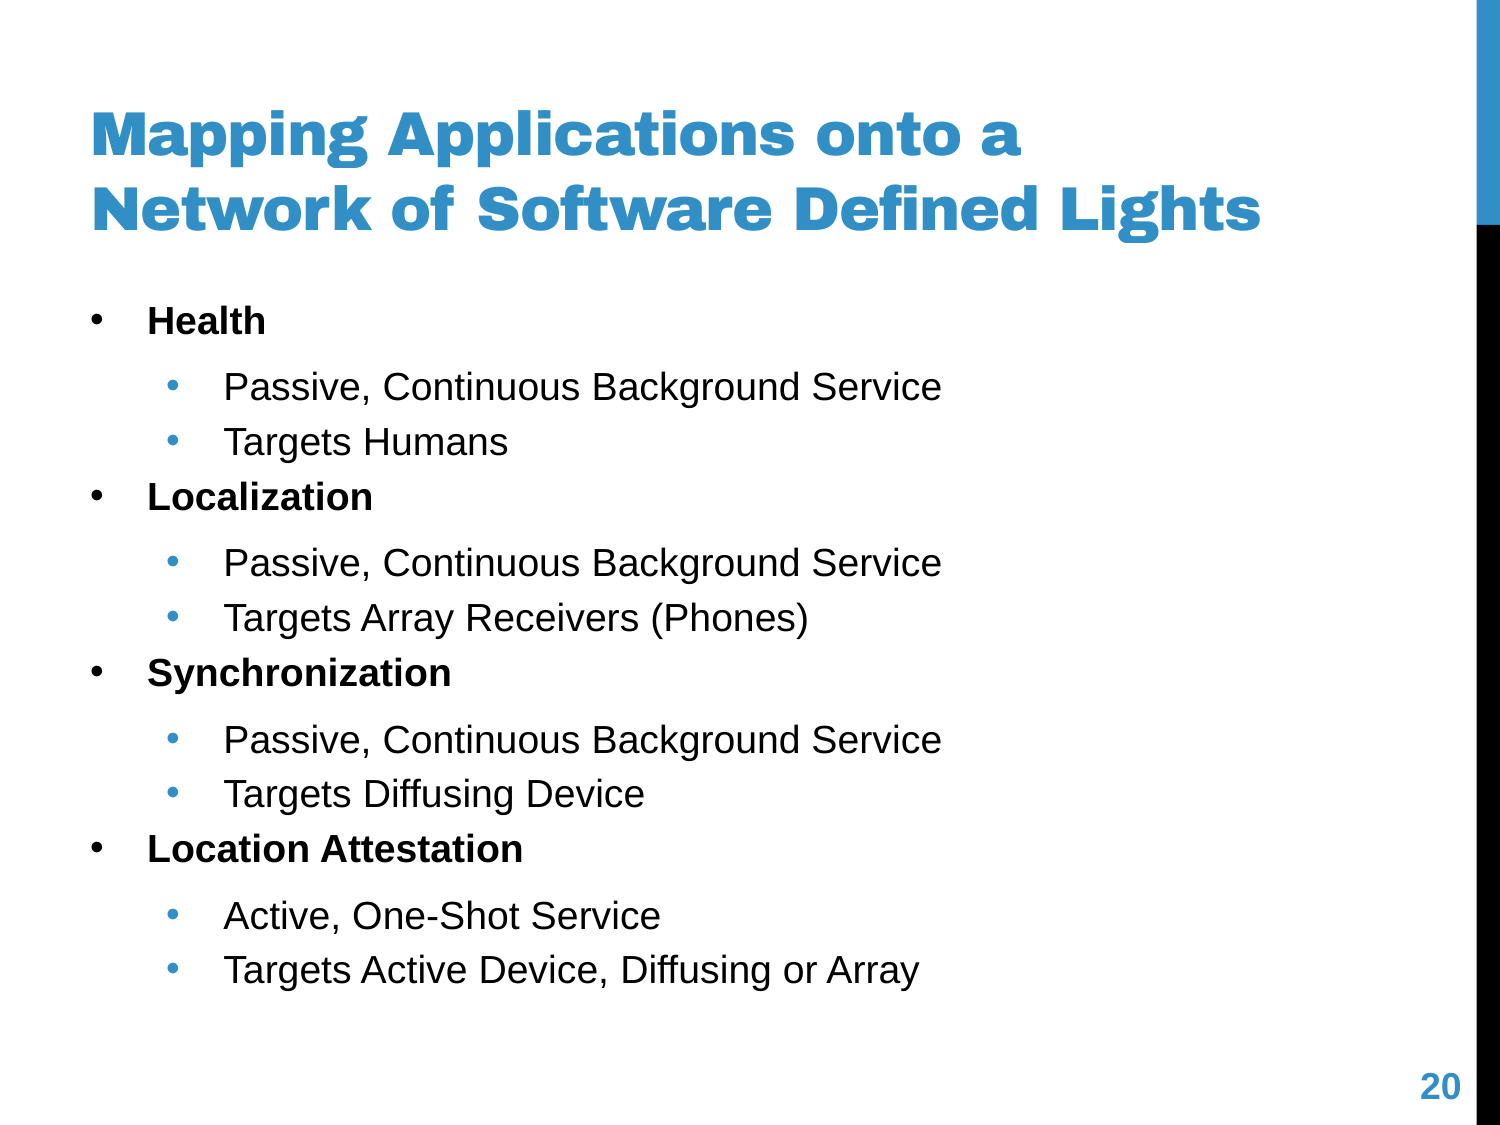

# Mapping Applications onto a Network of Software Defined Lights
Health
Passive, Continuous Background Service
Targets Humans
Localization
Passive, Continuous Background Service
Targets Array Receivers (Phones)
Synchronization
Passive, Continuous Background Service
Targets Diffusing Device
Location Attestation
Active, One-Shot Service
Targets Active Device, Diffusing or Array

20